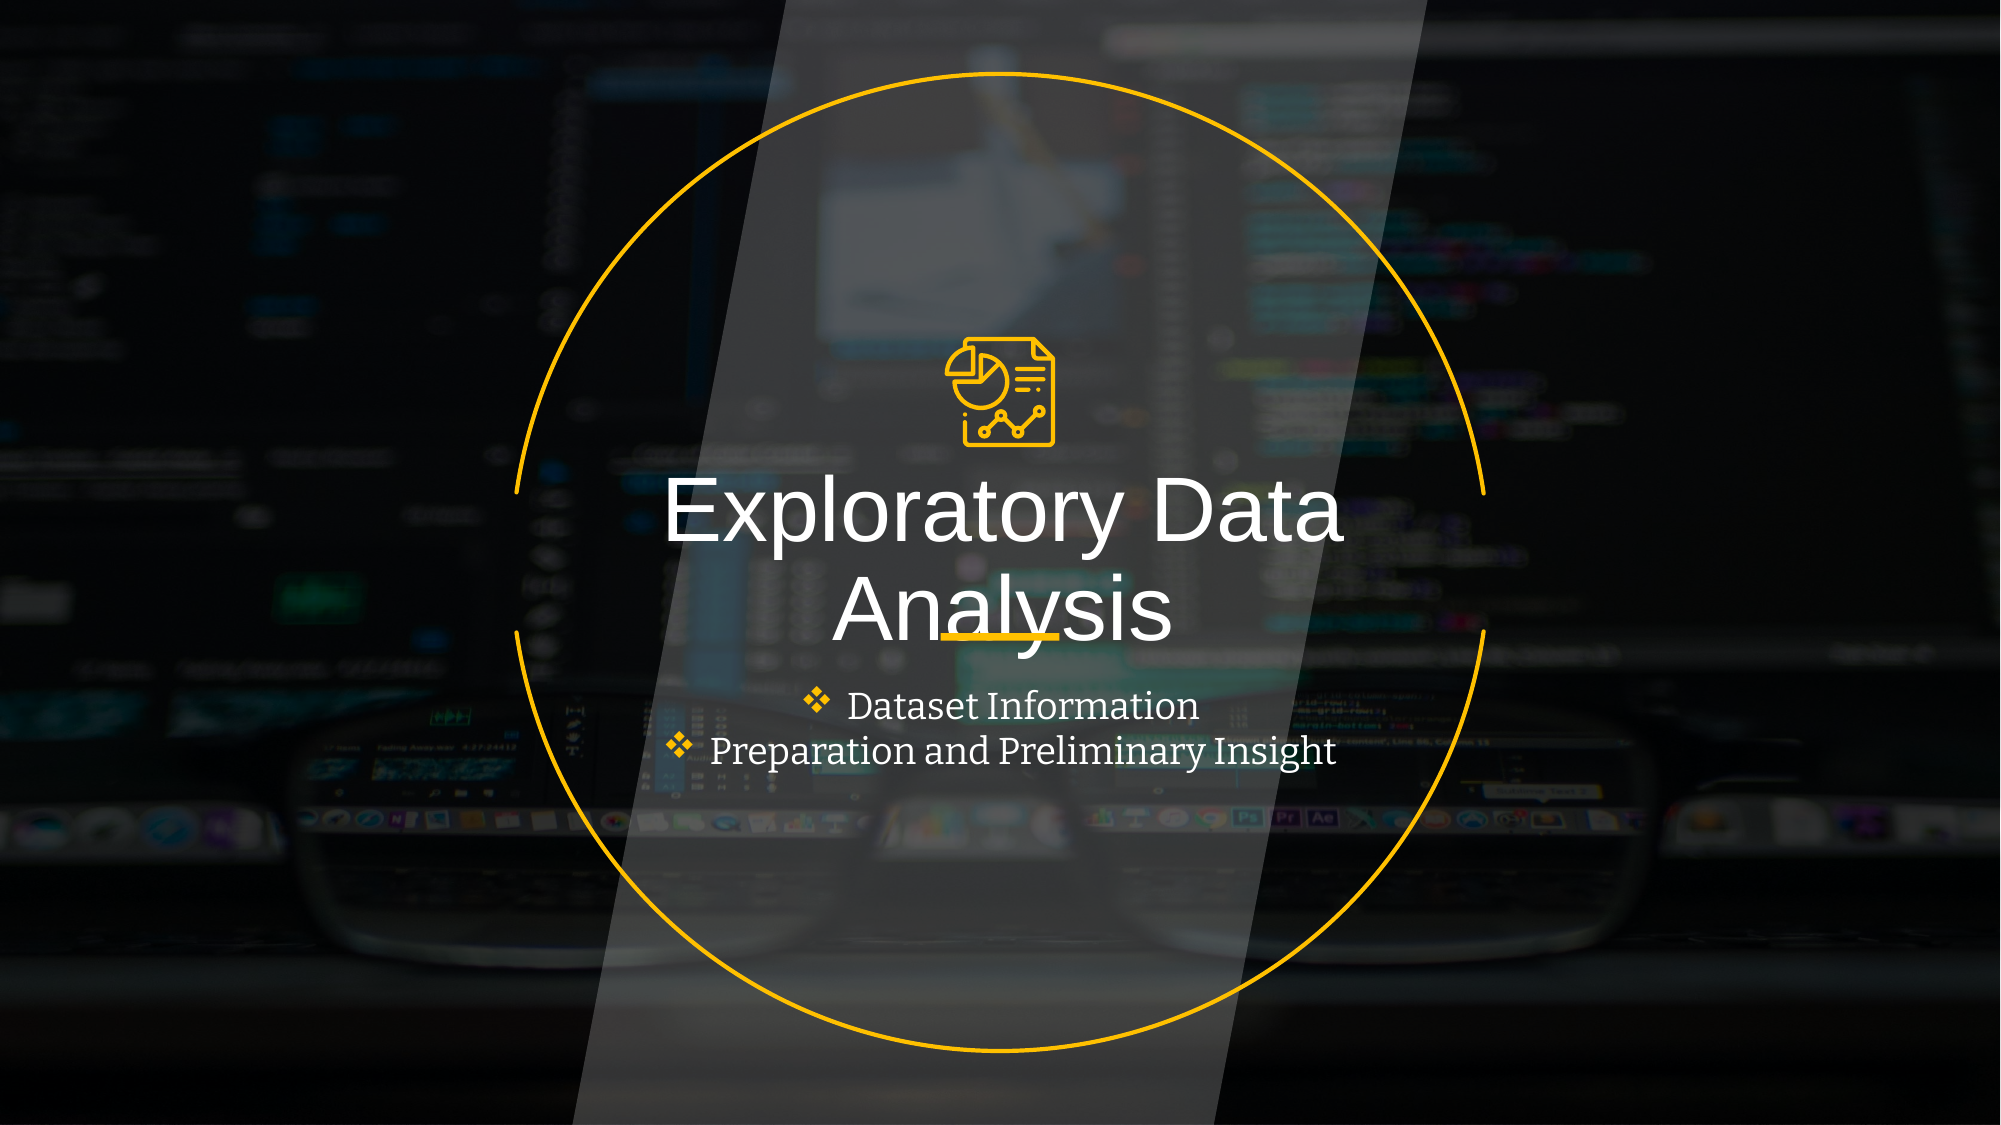

Exploratory Data Analysis

Dataset Information
Preparation and Preliminary Insight